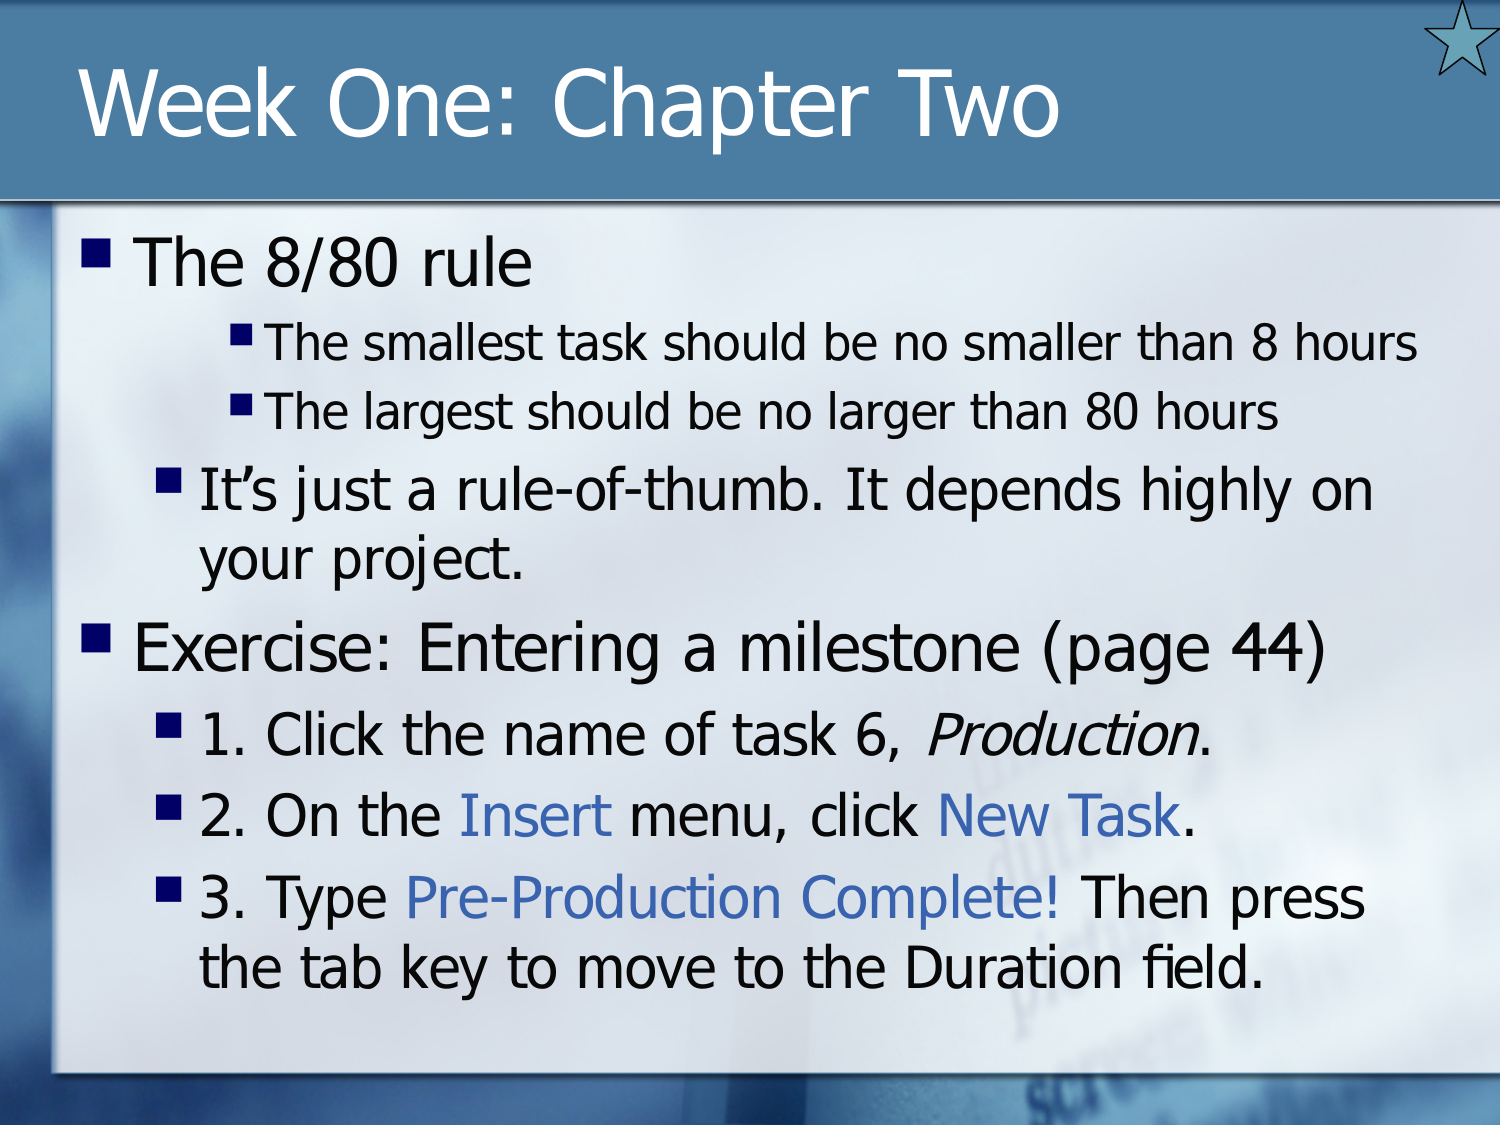

# Week One: Chapter Two
The 8/80 rule
The smallest task should be no smaller than 8 hours
The largest should be no larger than 80 hours
It’s just a rule-of-thumb. It depends highly on your project.
Exercise: Entering a milestone (page 44)
1. Click the name of task 6, Production.
2. On the Insert menu, click New Task.
3. Type Pre-Production Complete! Then press the tab key to move to the Duration field.